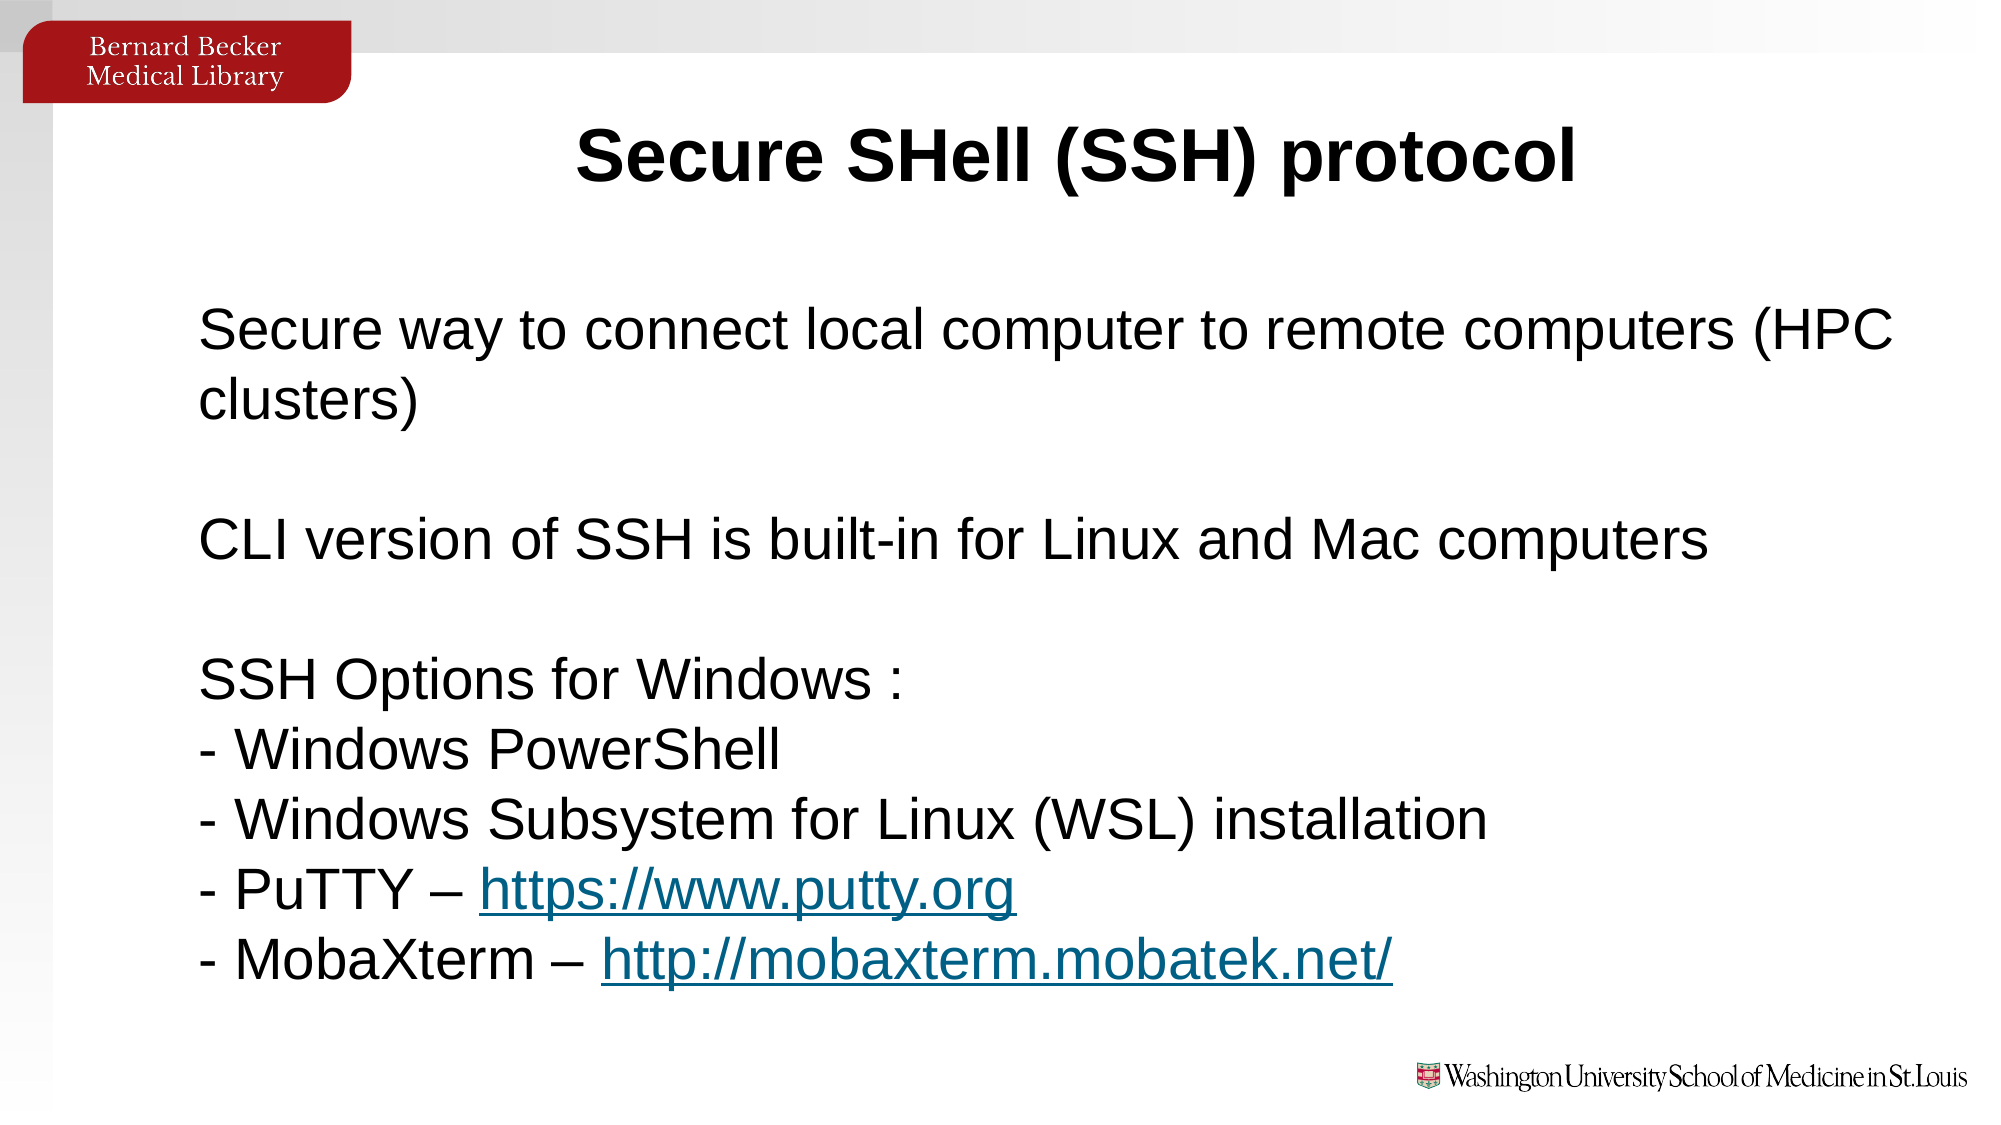

Secure SHell (SSH) protocol
Secure way to connect local computer to remote computers (HPC clusters)

CLI version of SSH is built-in for Linux and Mac computers

SSH Options for Windows :
- Windows PowerShell
- Windows Subsystem for Linux (WSL) installation
- PuTTY – https://www.putty.org
- MobaXterm – http://mobaxterm.mobatek.net/